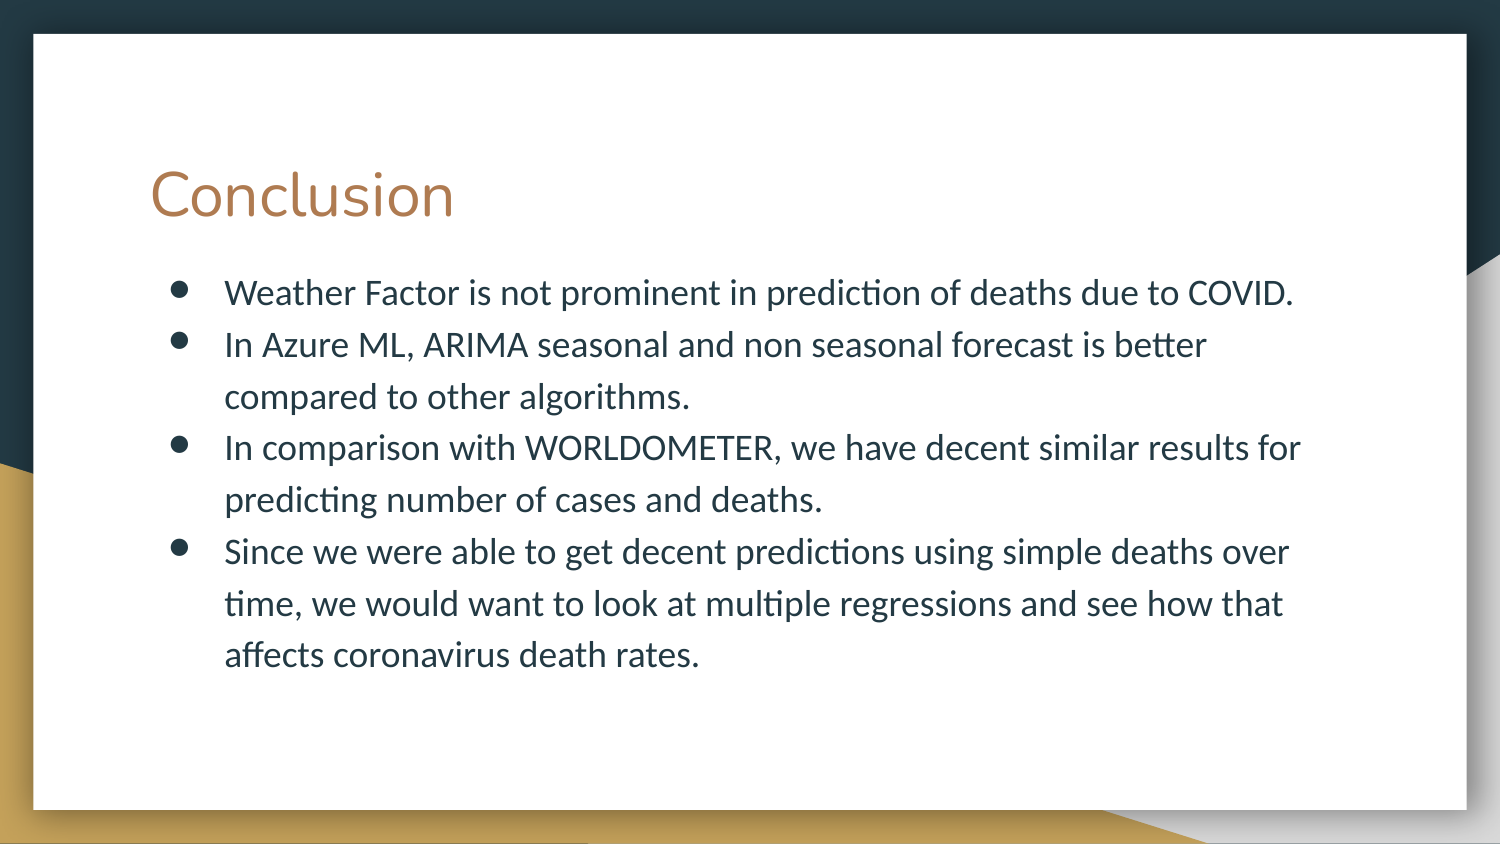

# Conclusion
Weather Factor is not prominent in prediction of deaths due to COVID.
In Azure ML, ARIMA seasonal and non seasonal forecast is better compared to other algorithms.
In comparison with WORLDOMETER, we have decent similar results for predicting number of cases and deaths.
Since we were able to get decent predictions using simple deaths over time, we would want to look at multiple regressions and see how that affects coronavirus death rates.